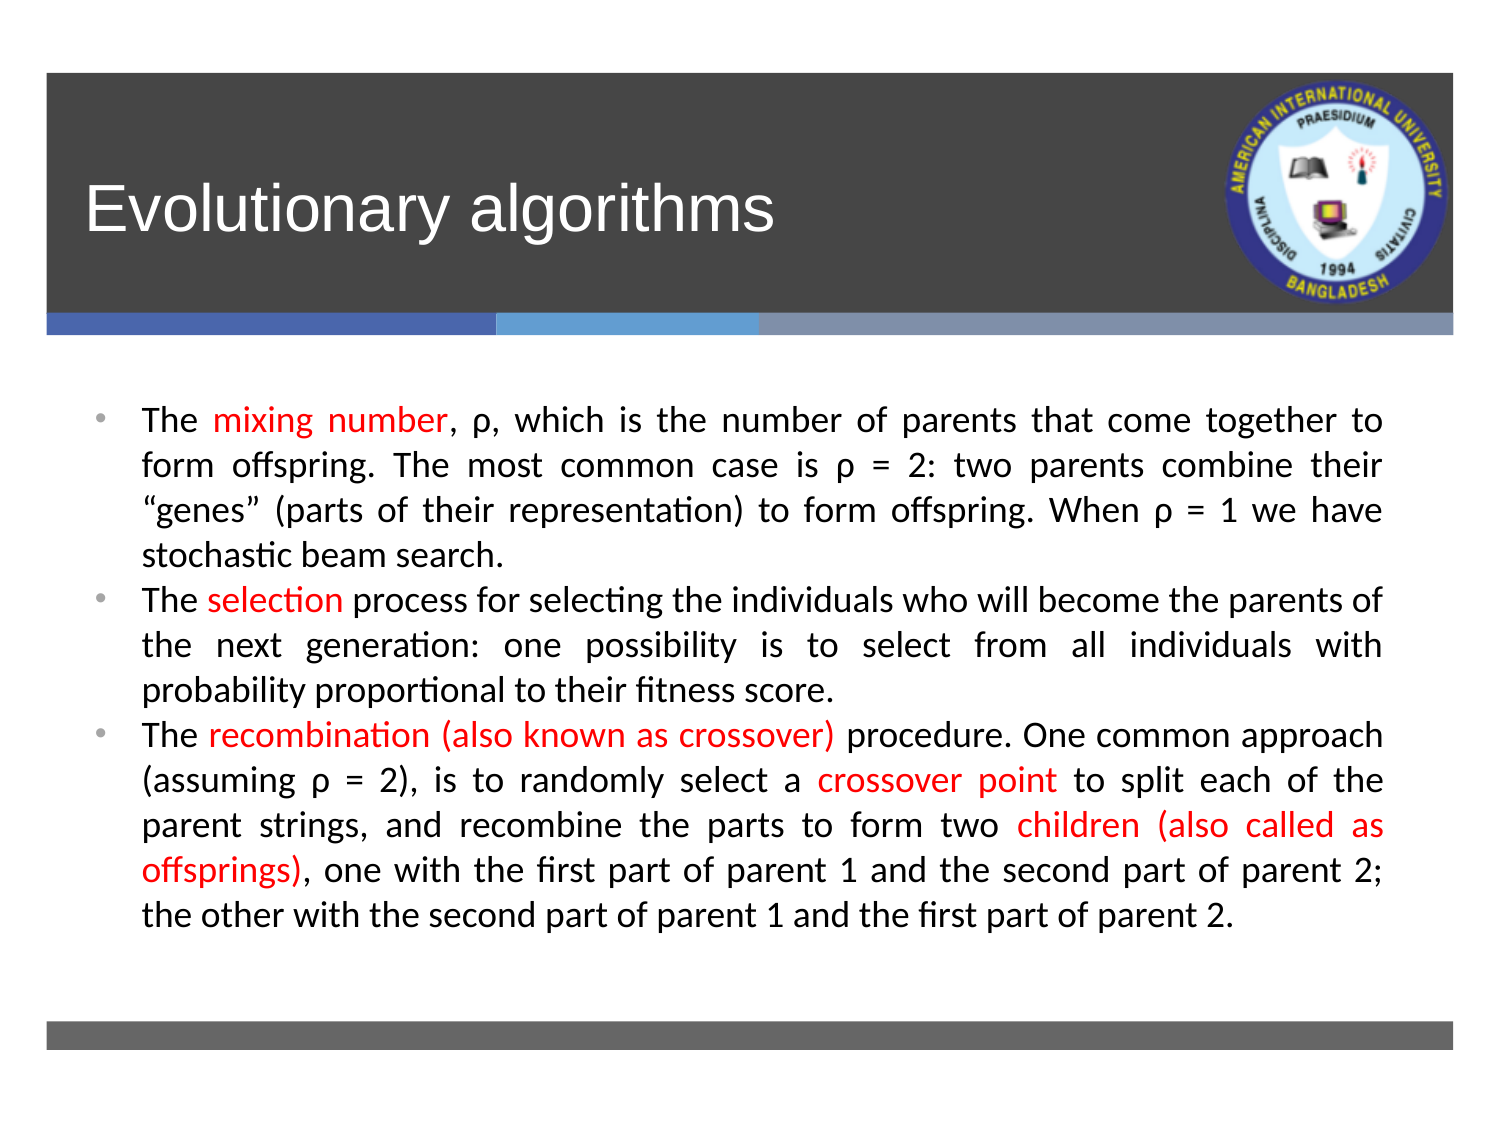

# Evolutionary algorithms
The mixing number, ρ, which is the number of parents that come together to form offspring. The most common case is ρ = 2: two parents combine their “genes” (parts of their representation) to form offspring. When ρ = 1 we have stochastic beam search.
The selection process for selecting the individuals who will become the parents of the next generation: one possibility is to select from all individuals with probability proportional to their fitness score.
The recombination (also known as crossover) procedure. One common approach (assuming ρ = 2), is to randomly select a crossover point to split each of the parent strings, and recombine the parts to form two children (also called as offsprings), one with the first part of parent 1 and the second part of parent 2; the other with the second part of parent 1 and the first part of parent 2.